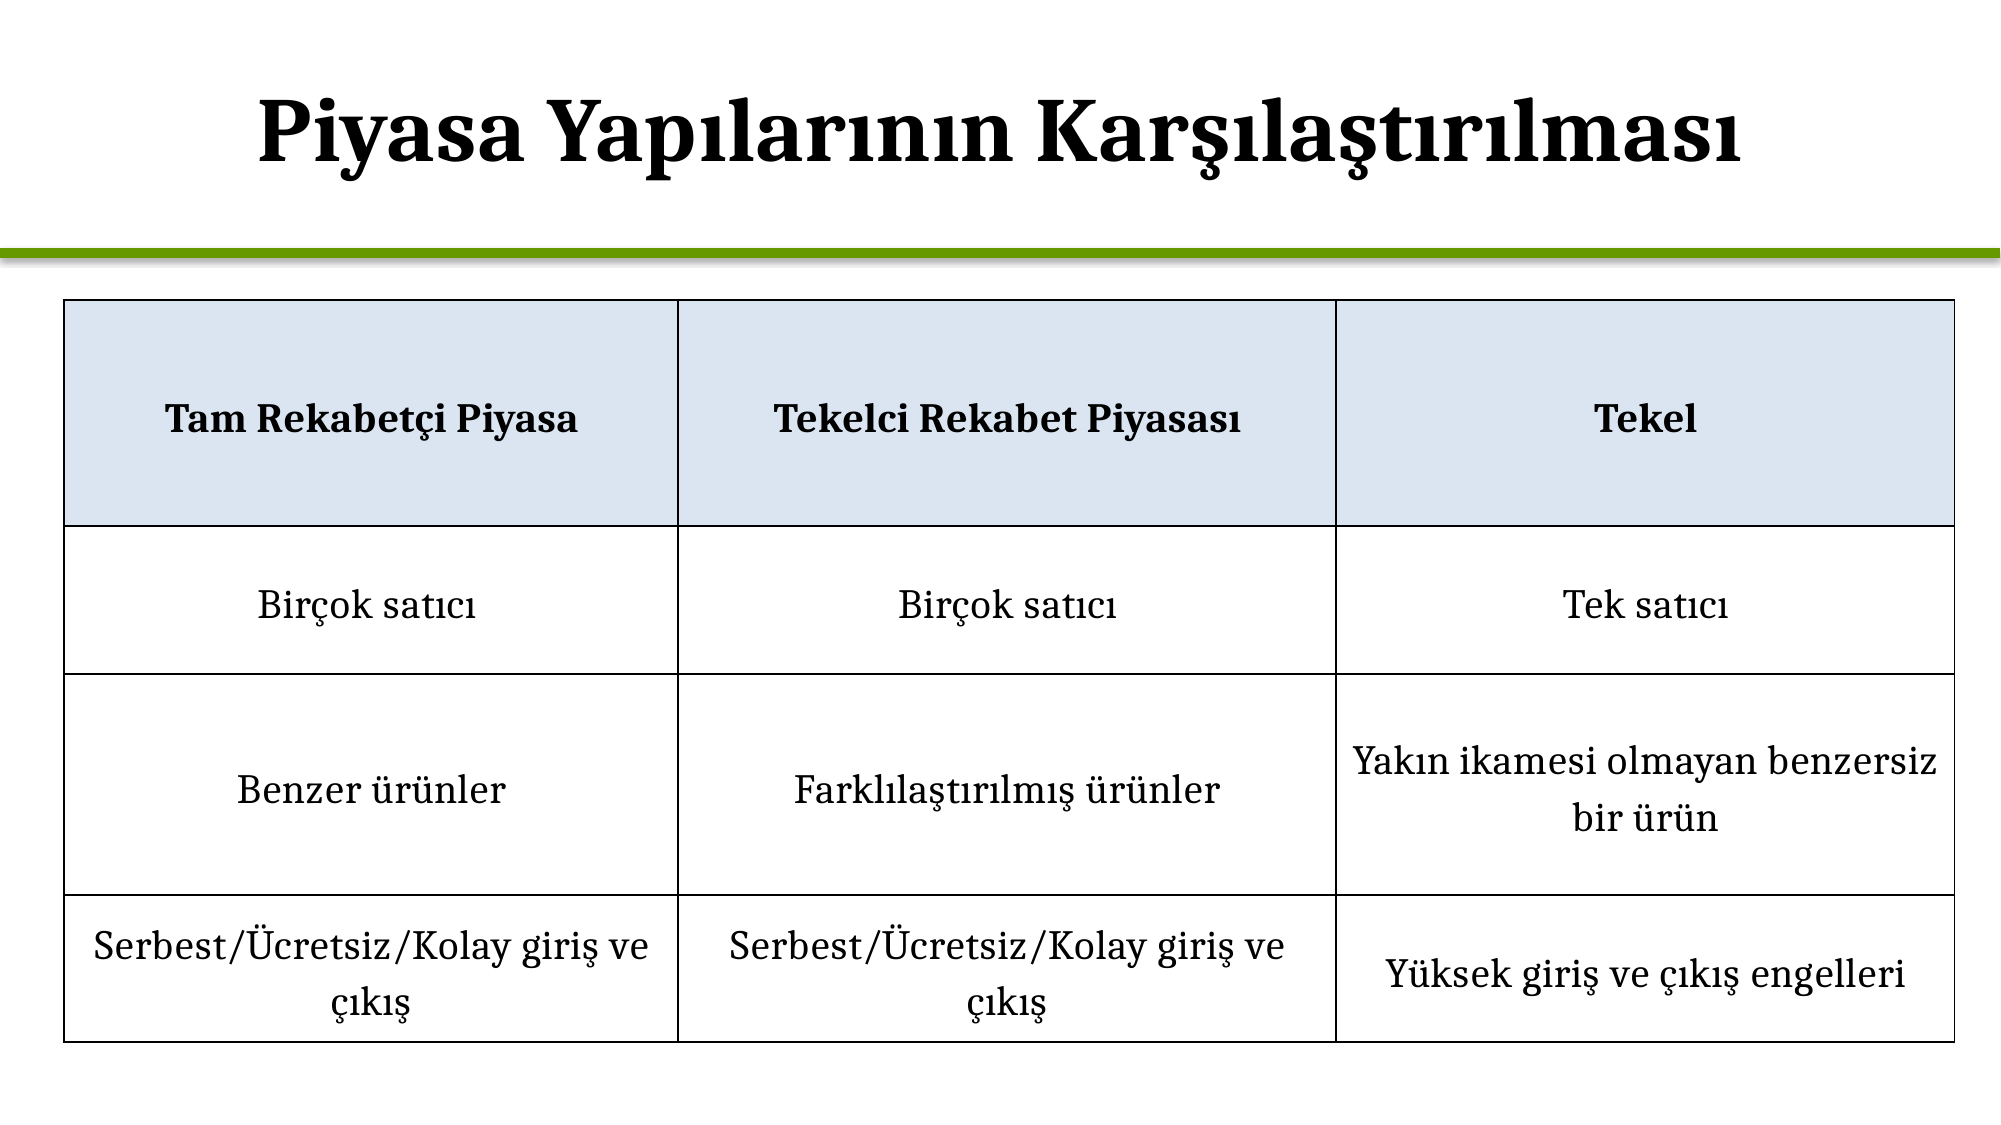

# Piyasa Yapılarının Karşılaştırılması
| Tam Rekabetçi Piyasa | Tekelci Rekabet Piyasası | Tekel |
| --- | --- | --- |
| Birçok satıcı | Birçok satıcı | Tek satıcı |
| Benzer ürünler | Farklılaştırılmış ürünler | Yakın ikamesi olmayan benzersiz bir ürün |
| Serbest/Ücretsiz/Kolay giriş ve çıkış | Serbest/Ücretsiz/Kolay giriş ve çıkış | Yüksek giriş ve çıkış engelleri |